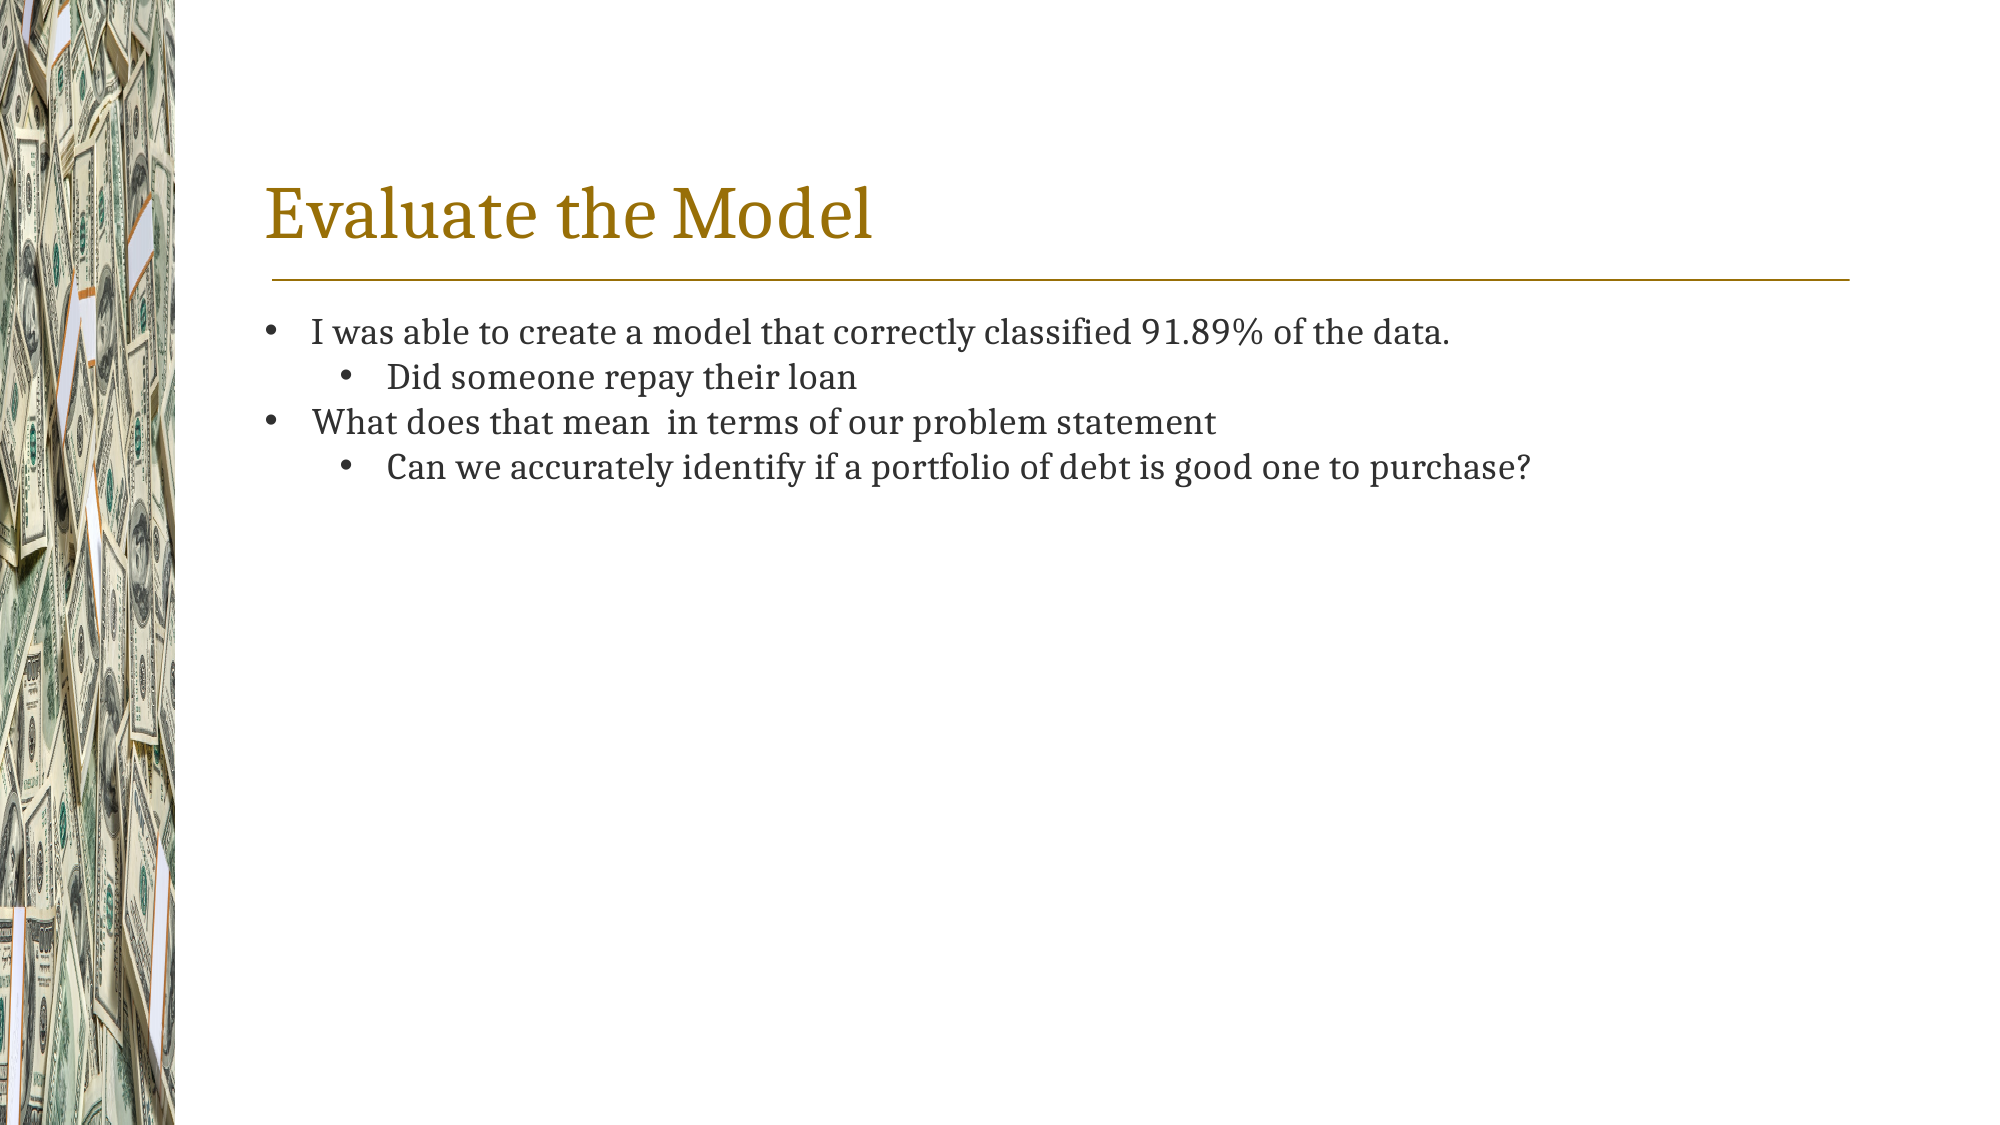

# Evaluate the Model
I was able to create a model that correctly classified 91.89% of the data.
Did someone repay their loan
What does that mean  in terms of our problem statement
Can we accurately identify if a portfolio of debt is good one to purchase?